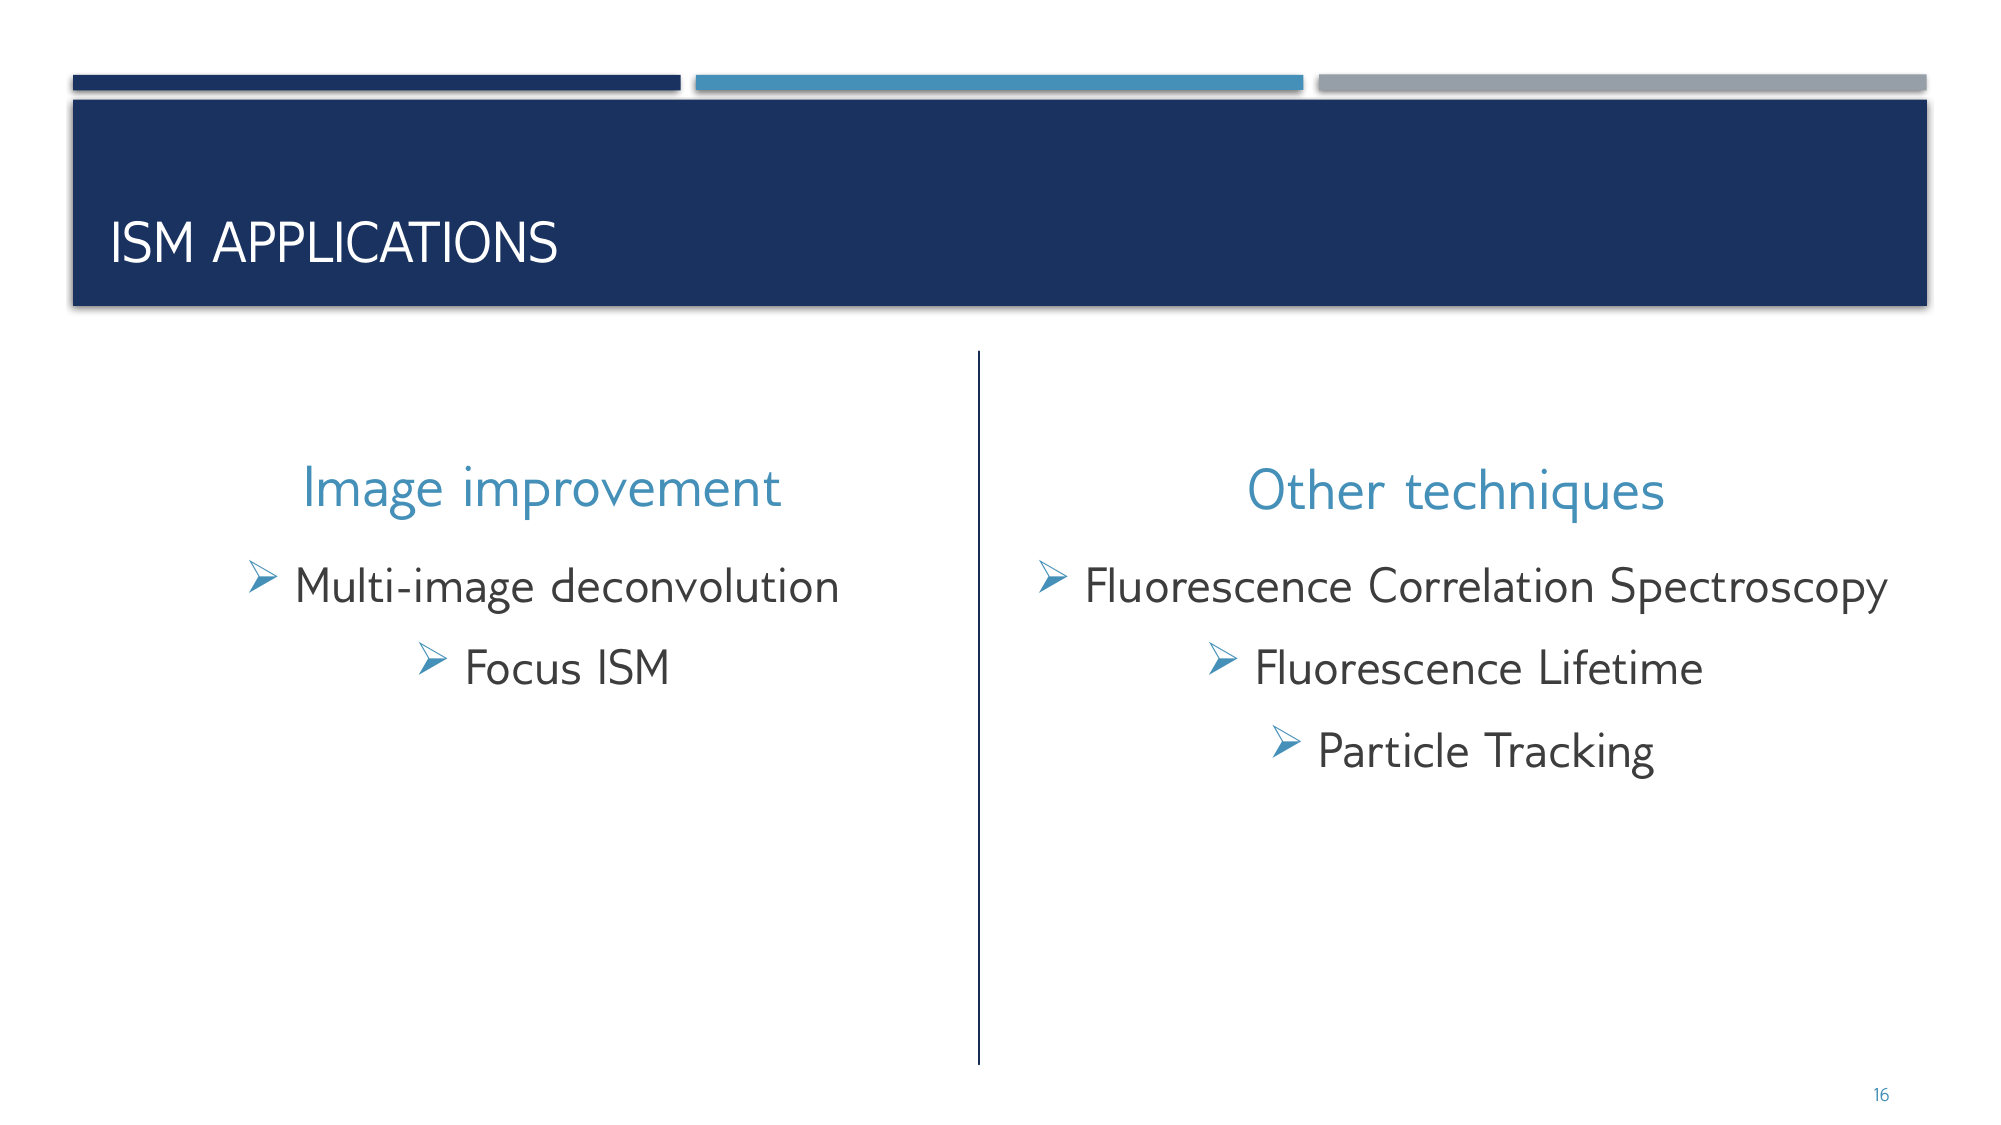

# ISM applications
Image improvement
Other techniques
Fluorescence Correlation Spectroscopy
Fluorescence Lifetime
Particle Tracking
Multi-image deconvolution
Focus ISM
16